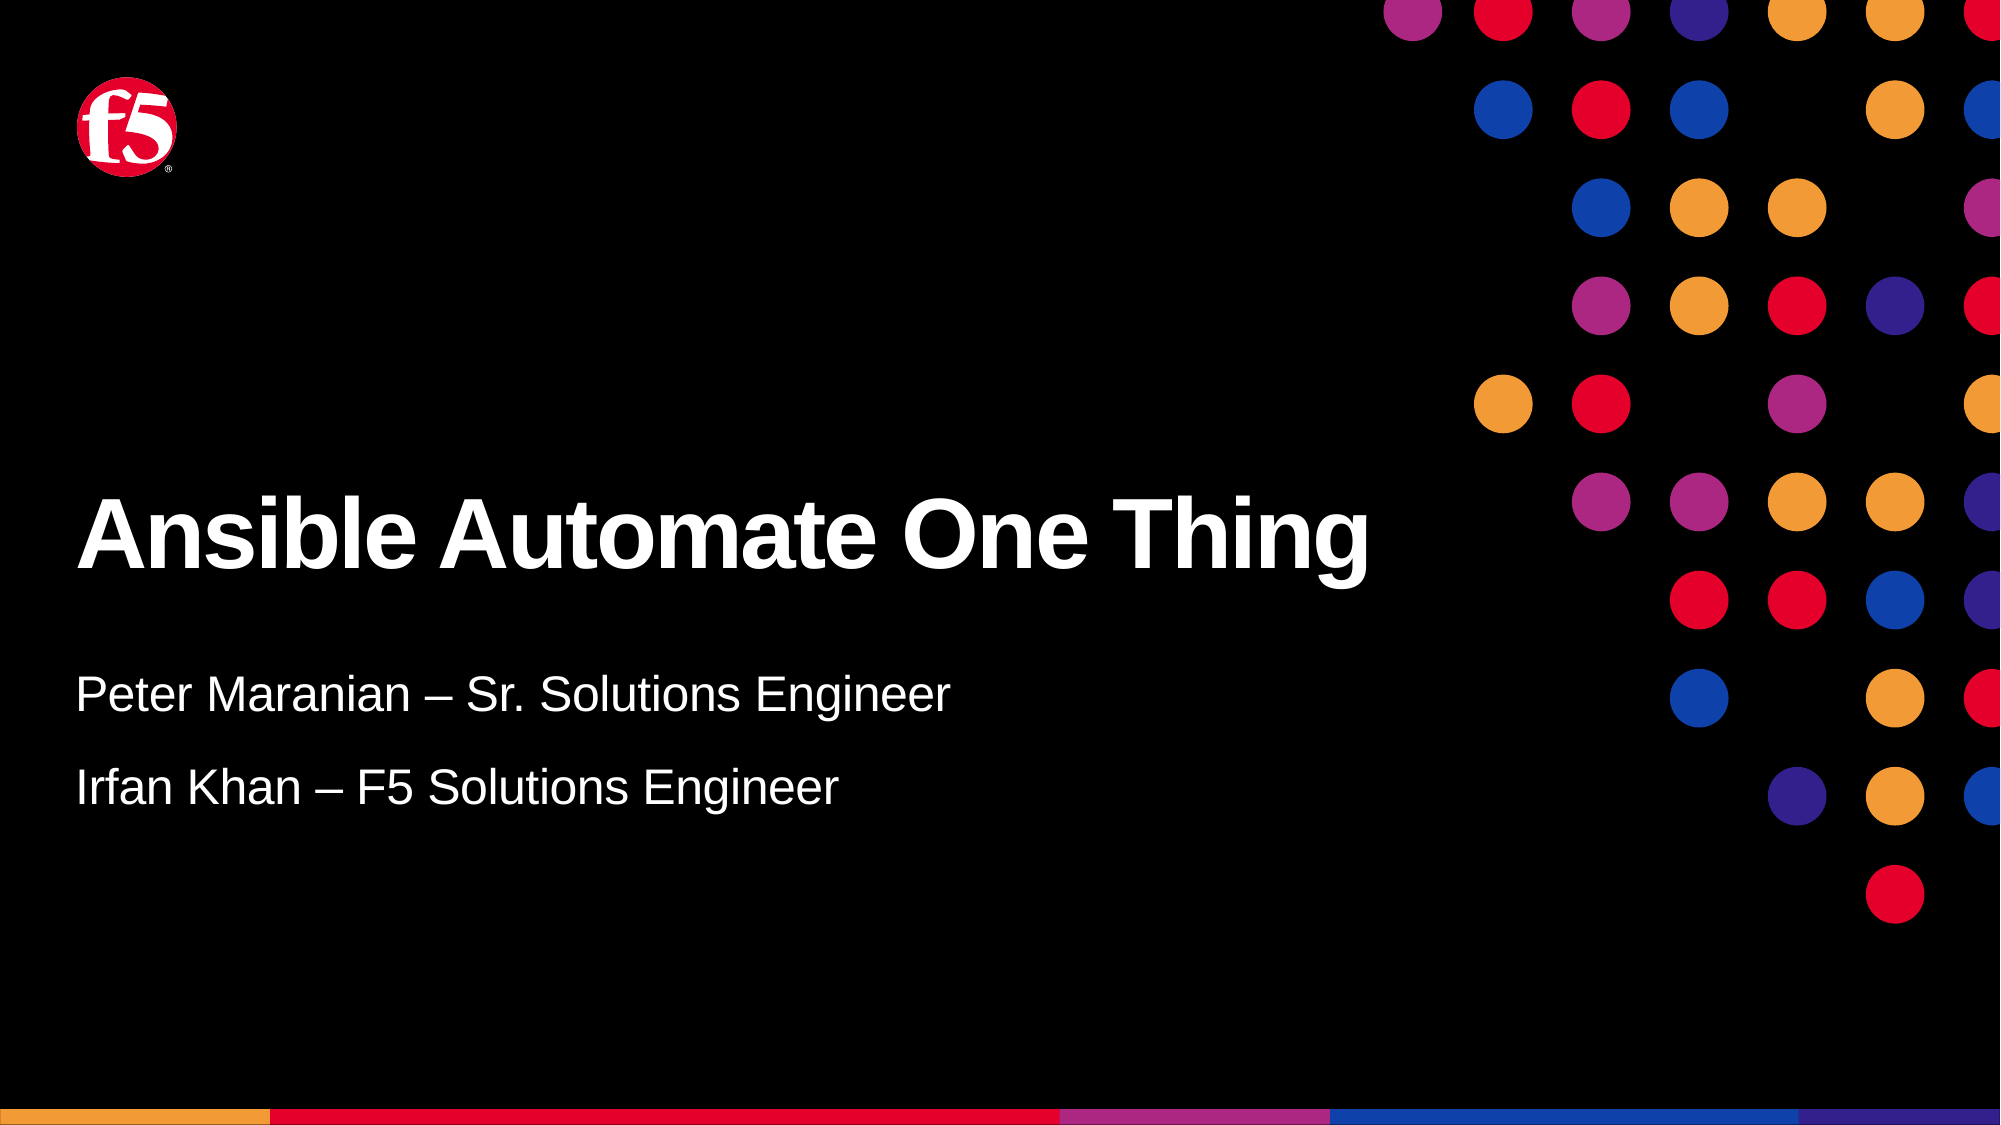

# Ansible Automate One Thing
Peter Maranian – Sr. Solutions Engineer
Irfan Khan – F5 Solutions Engineer